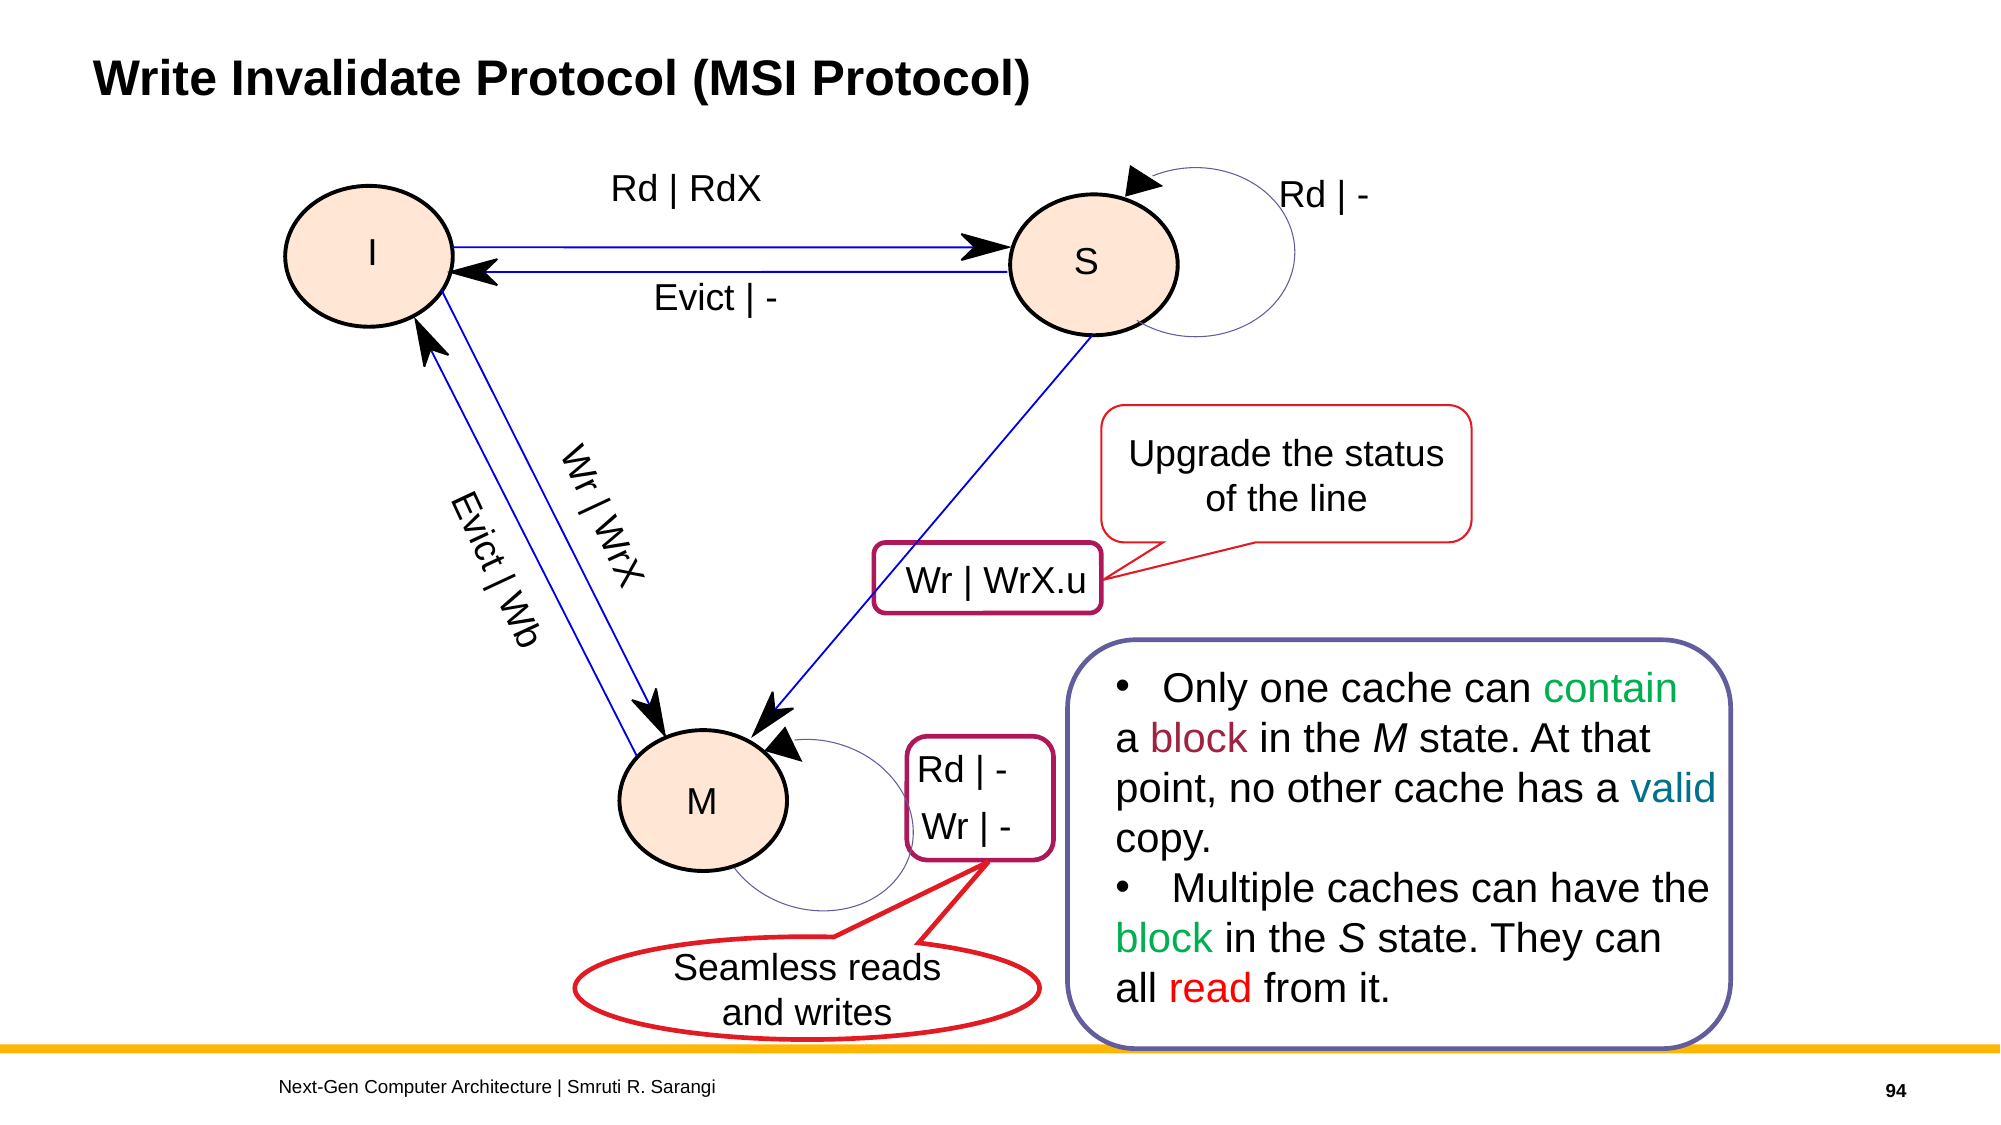

# Write Invalidate Protocol (MSI Protocol)
Rd | RdX

Rd | -

I

S

Evict | -

Wr | WrX
Evict | Wb
Wr | WrX.u

Rd | -
M
Wr | -
Upgrade the status of the line

Only one cache can contain
a block in the M state. At that
point, no other cache has a valid
copy.
Multiple caches can have the
block in the S state. They can
all read from it.

Seamless reads and writes
Next-Gen Computer Architecture | Smruti R. Sarangi
94